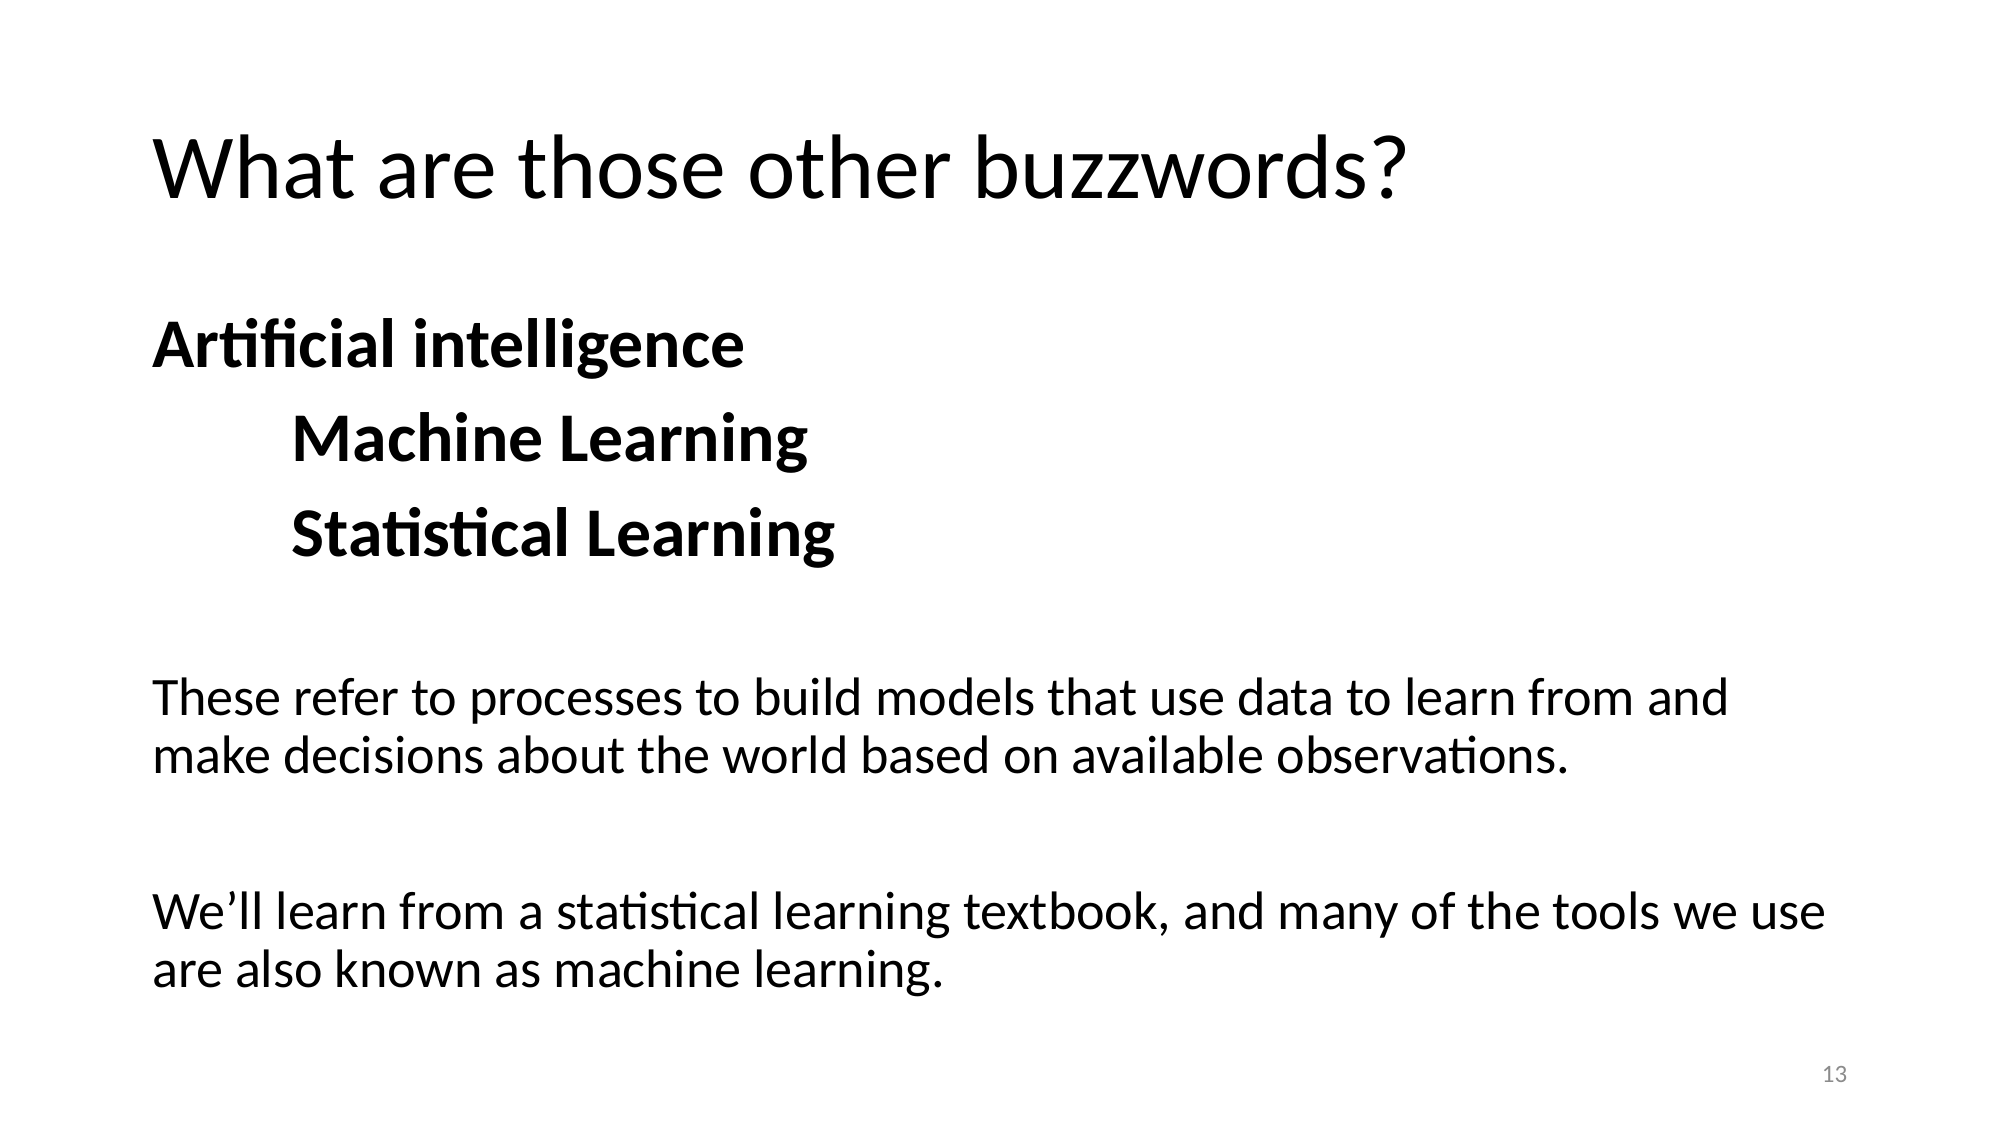

# What are those other buzzwords?
Artificial intelligence
					Machine Learning
		Statistical Learning

These refer to processes to build models that use data to learn from and make decisions about the world based on available observations.

We’ll learn from a statistical learning textbook, and many of the tools we use are also known as machine learning.

13